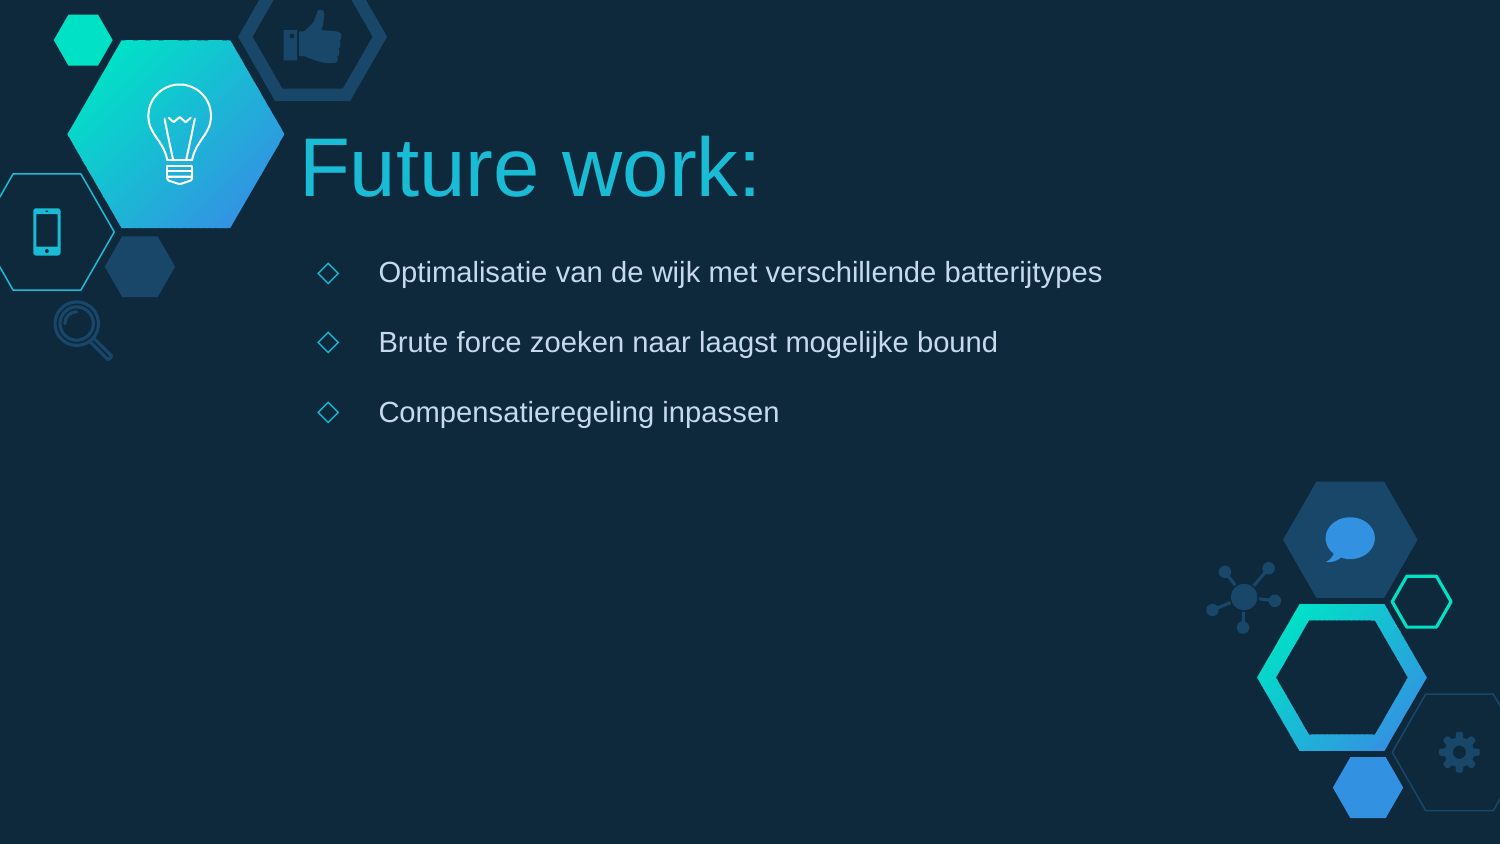

# Future work:

 Optimalisatie van de wijk met verschillende batterijtypes

 Brute force zoeken naar laagst mogelijke bound

 Compensatieregeling inpassen